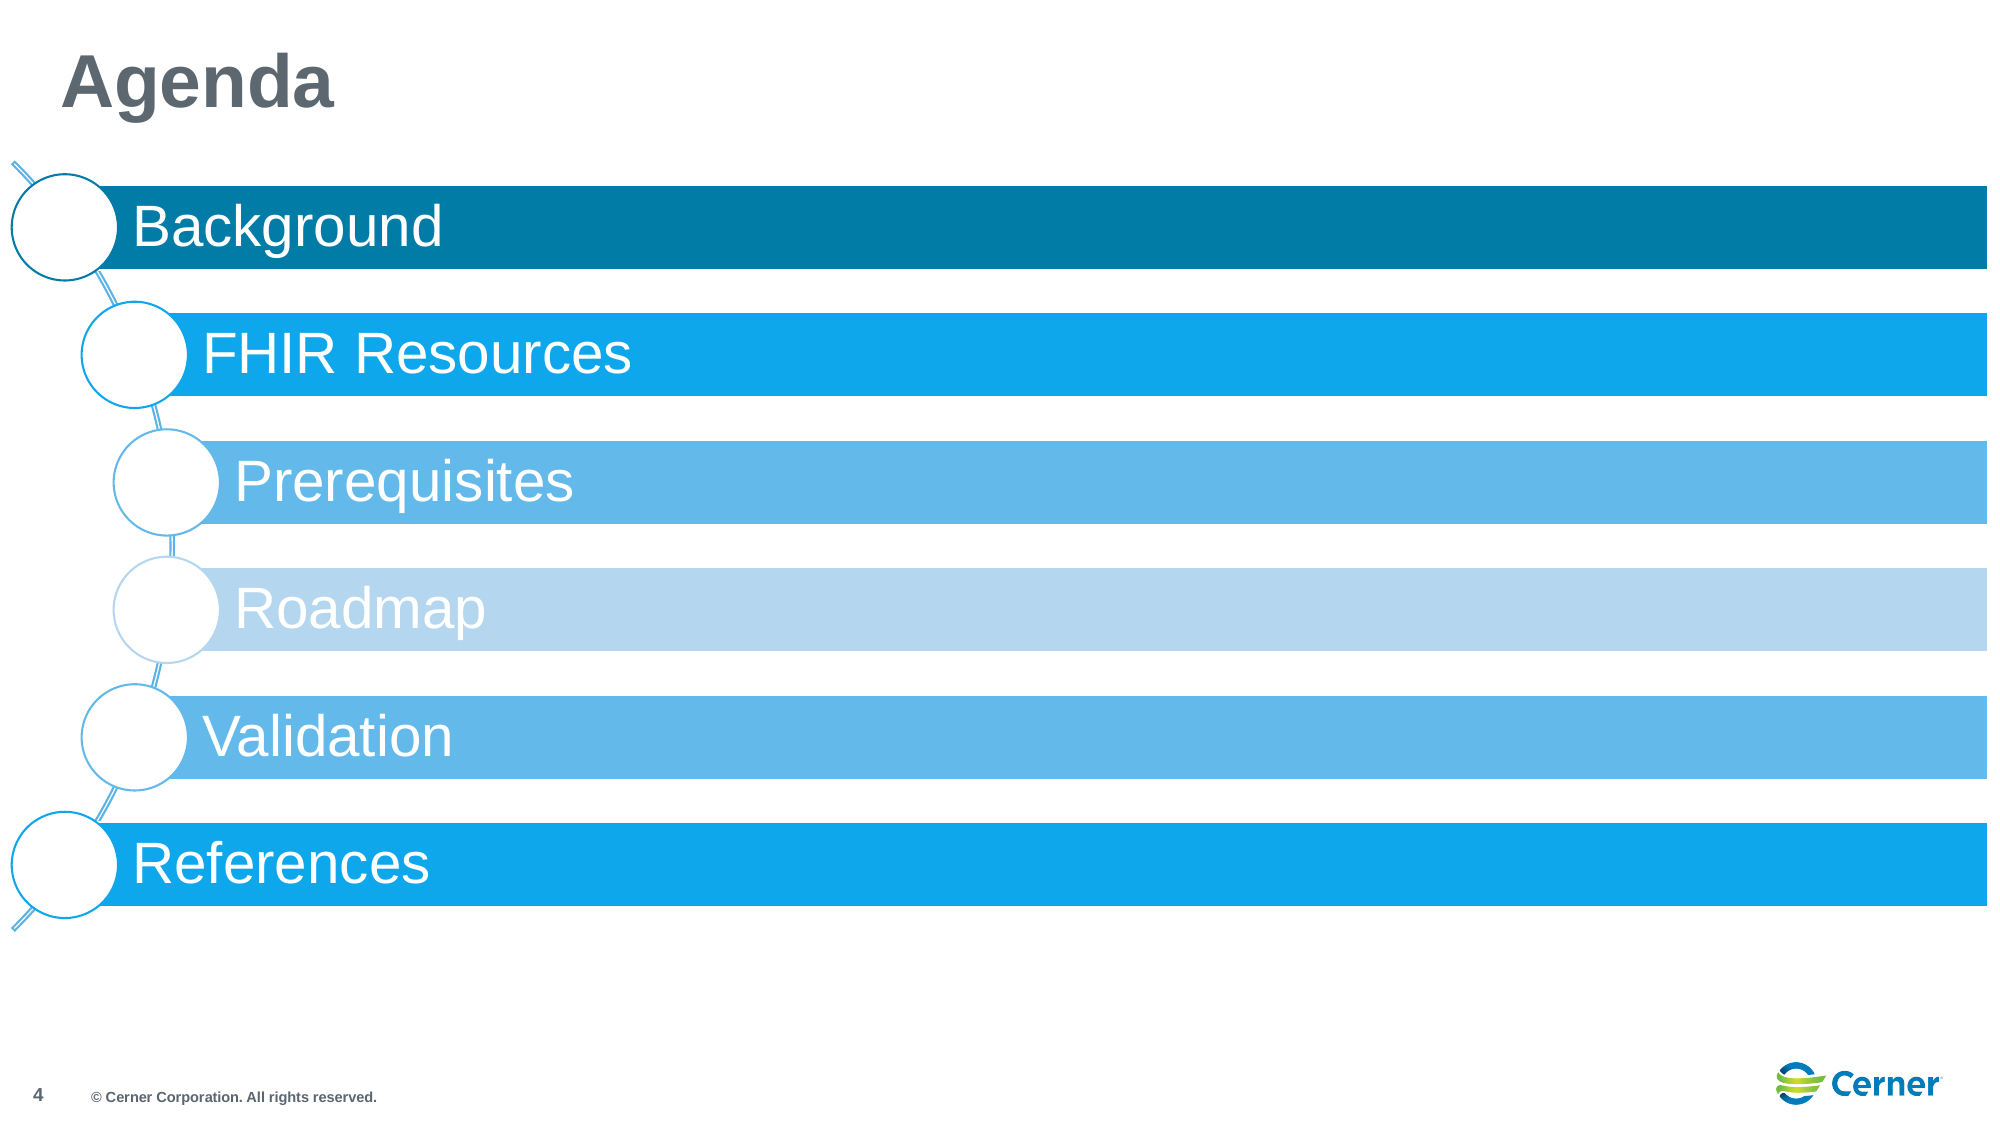

# Agenda
Background
FHIR Resources
Prerequisites
Roadmap
Validation
References